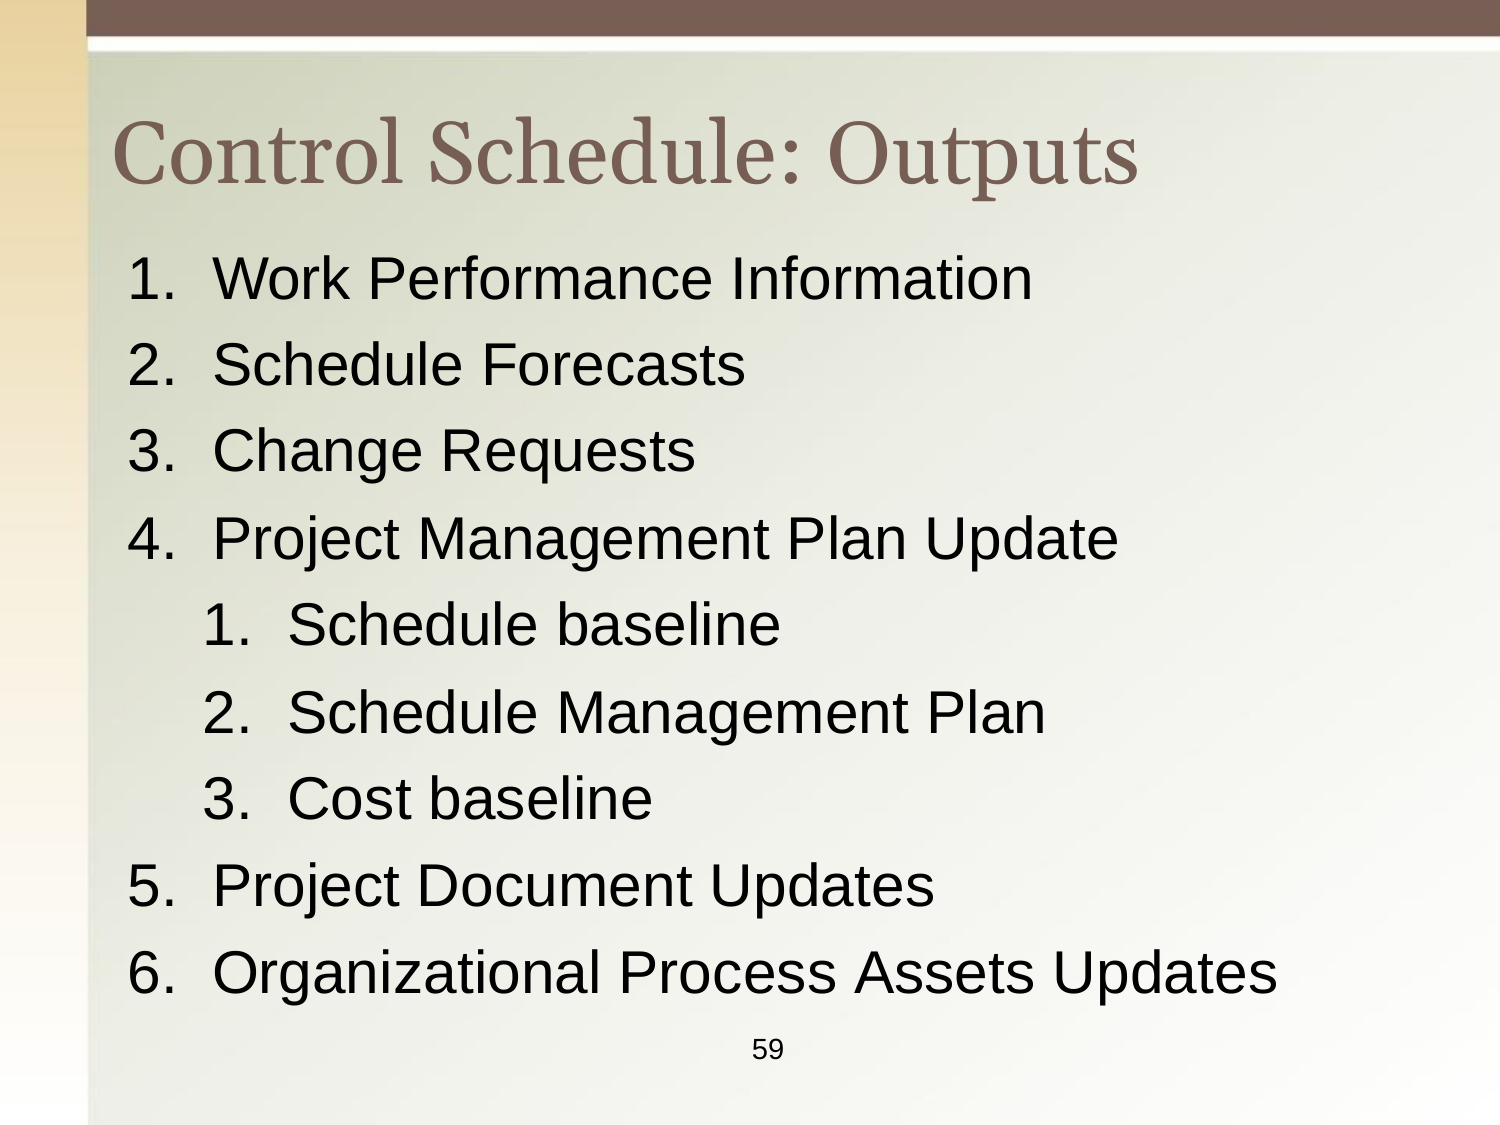

# Control Schedule: Outputs
Work Performance Information
Schedule Forecasts
Change Requests
Project Management Plan Update
Schedule baseline
Schedule Management Plan
Cost baseline
Project Document Updates
Organizational Process Assets Updates
59